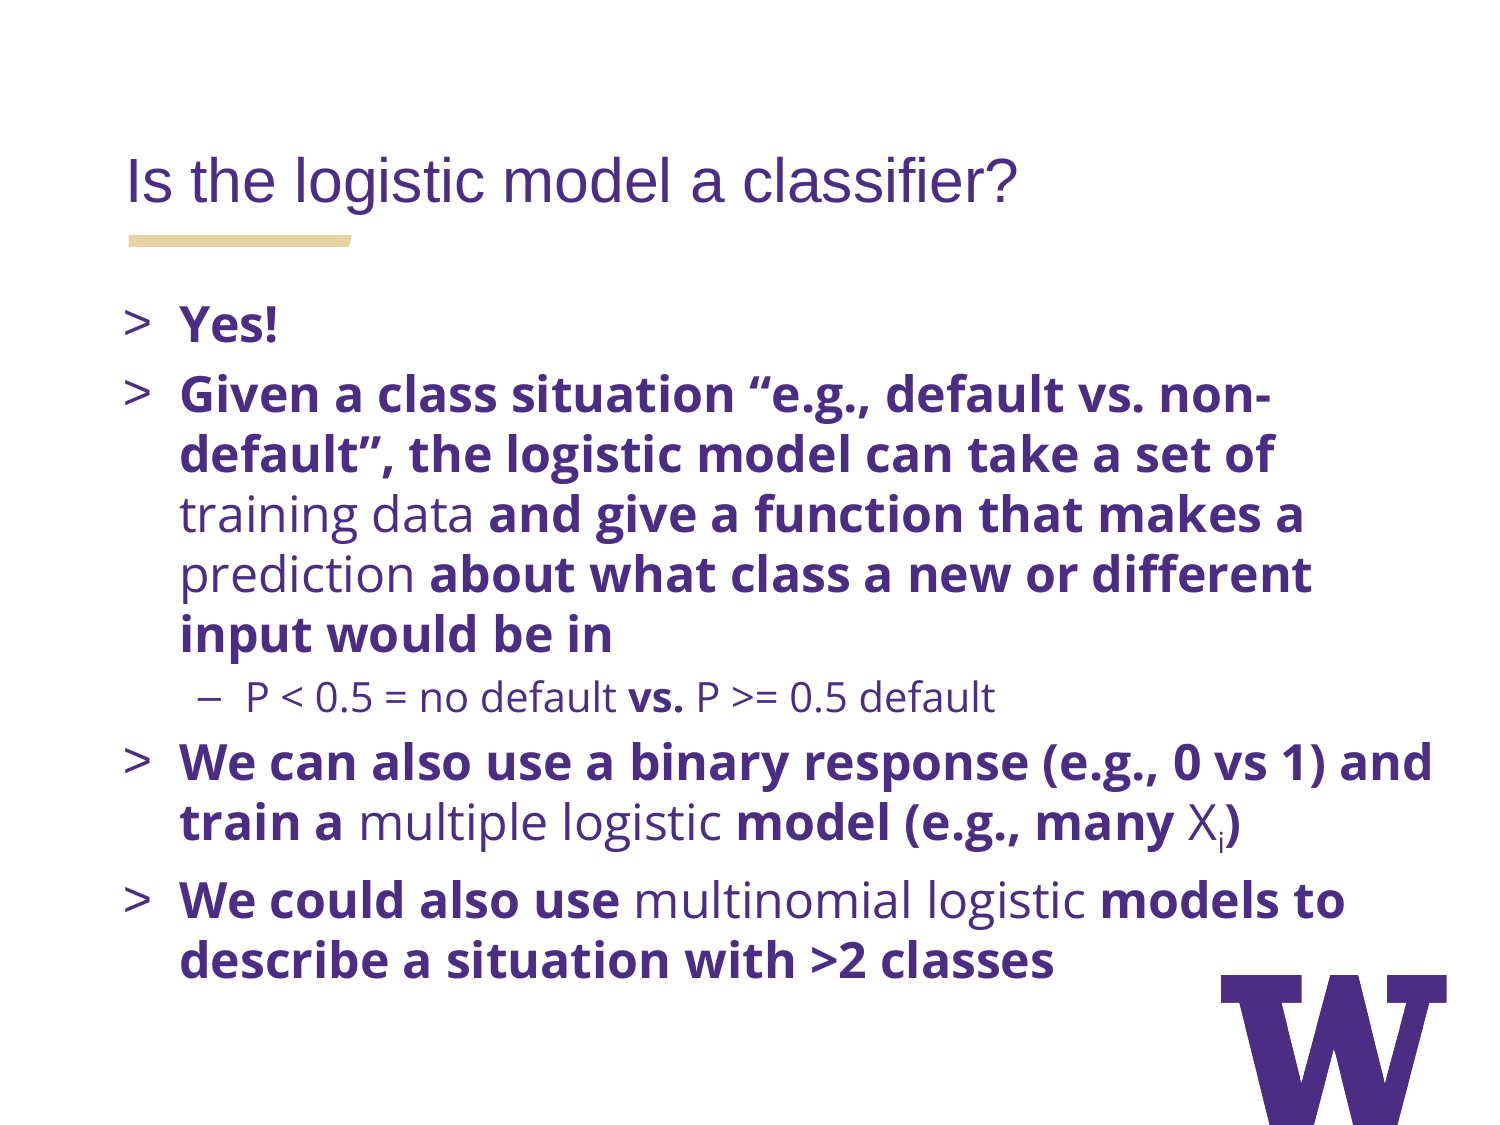

Is the logistic model a classifier?
Yes!
Given a class situation “e.g., default vs. non-default”, the logistic model can take a set of training data and give a function that makes a prediction about what class a new or different input would be in
P < 0.5 = no default vs. P >= 0.5 default
We can also use a binary response (e.g., 0 vs 1) and train a multiple logistic model (e.g., many Xi)
We could also use multinomial logistic models to describe a situation with >2 classes